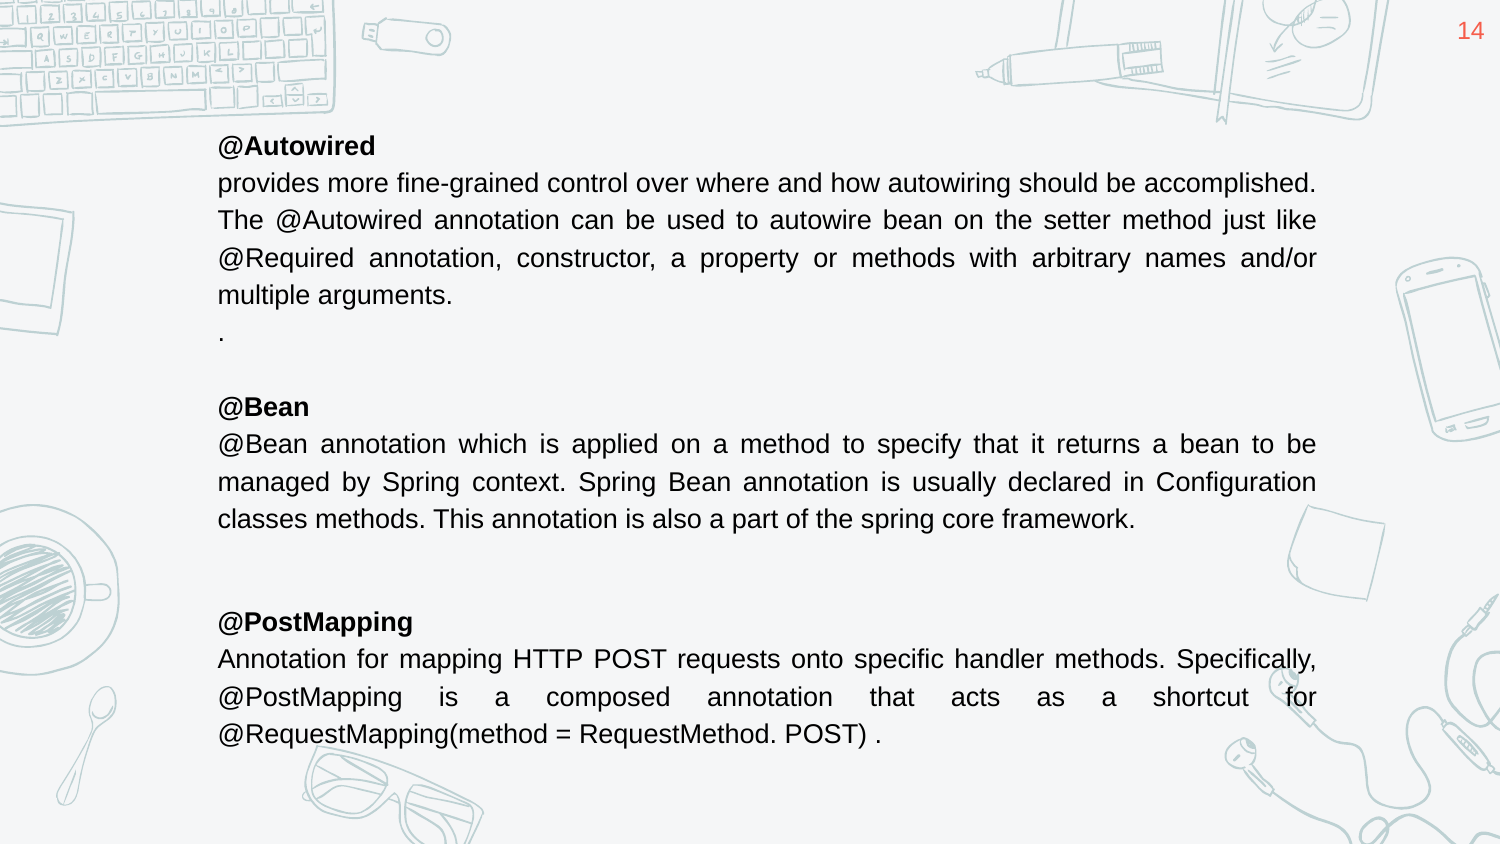

#
14
@Autowired
provides more fine-grained control over where and how autowiring should be accomplished. The @Autowired annotation can be used to autowire bean on the setter method just like @Required annotation, constructor, a property or methods with arbitrary names and/or multiple arguments.
.

@Bean
@Bean annotation which is applied on a method to specify that it returns a bean to be managed by Spring context. Spring Bean annotation is usually declared in Configuration classes methods. This annotation is also a part of the spring core framework.

@PostMapping
Annotation for mapping HTTP POST requests onto specific handler methods. Specifically, @PostMapping is a composed annotation that acts as a shortcut for @RequestMapping(method = RequestMethod. POST) .